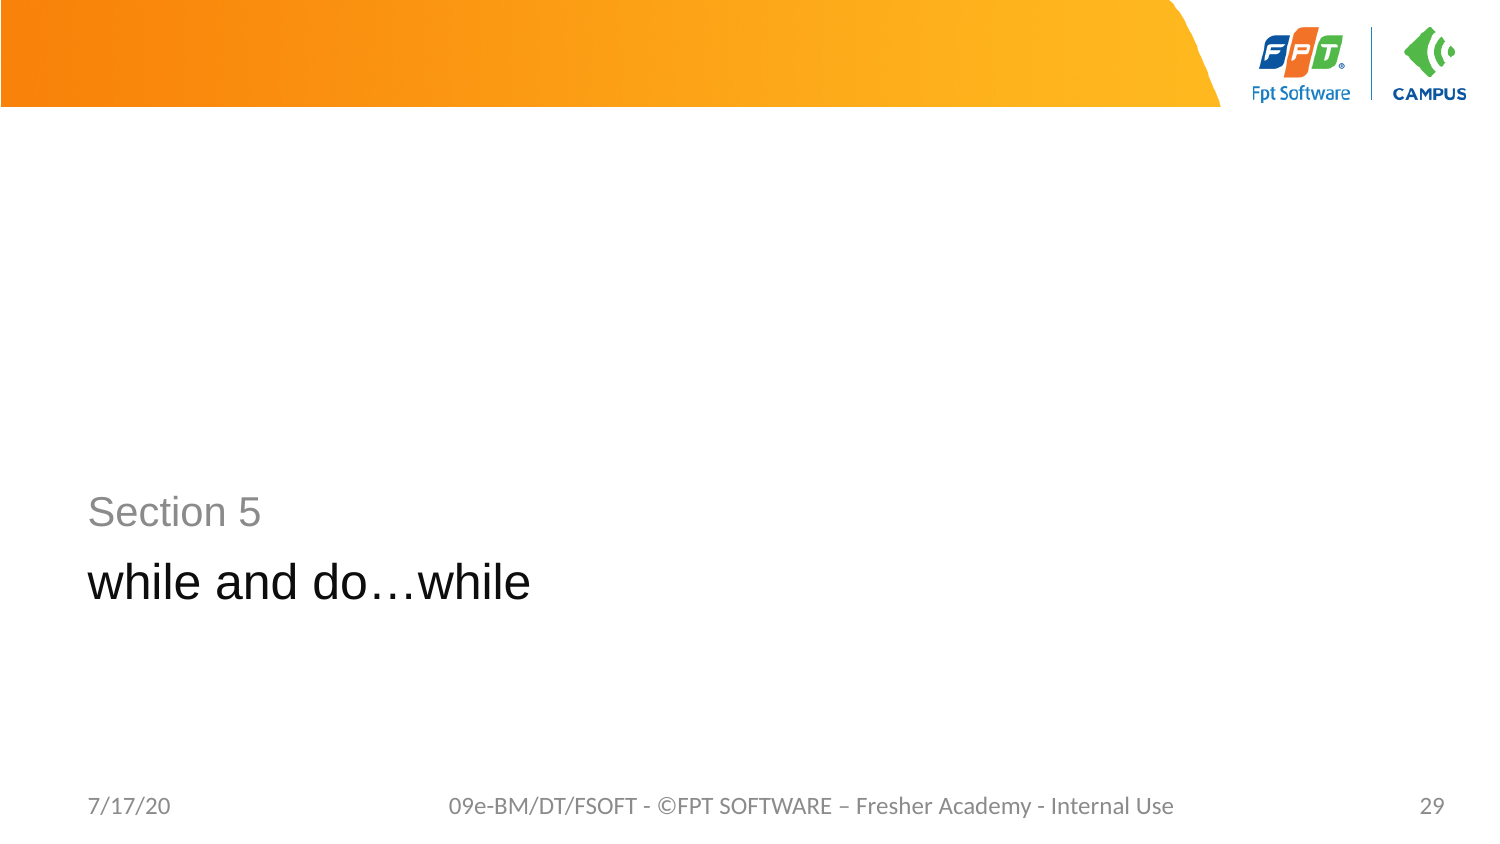

Section 5
# while and do…while
7/17/20
09e-BM/DT/FSOFT - ©FPT SOFTWARE – Fresher Academy - Internal Use
29